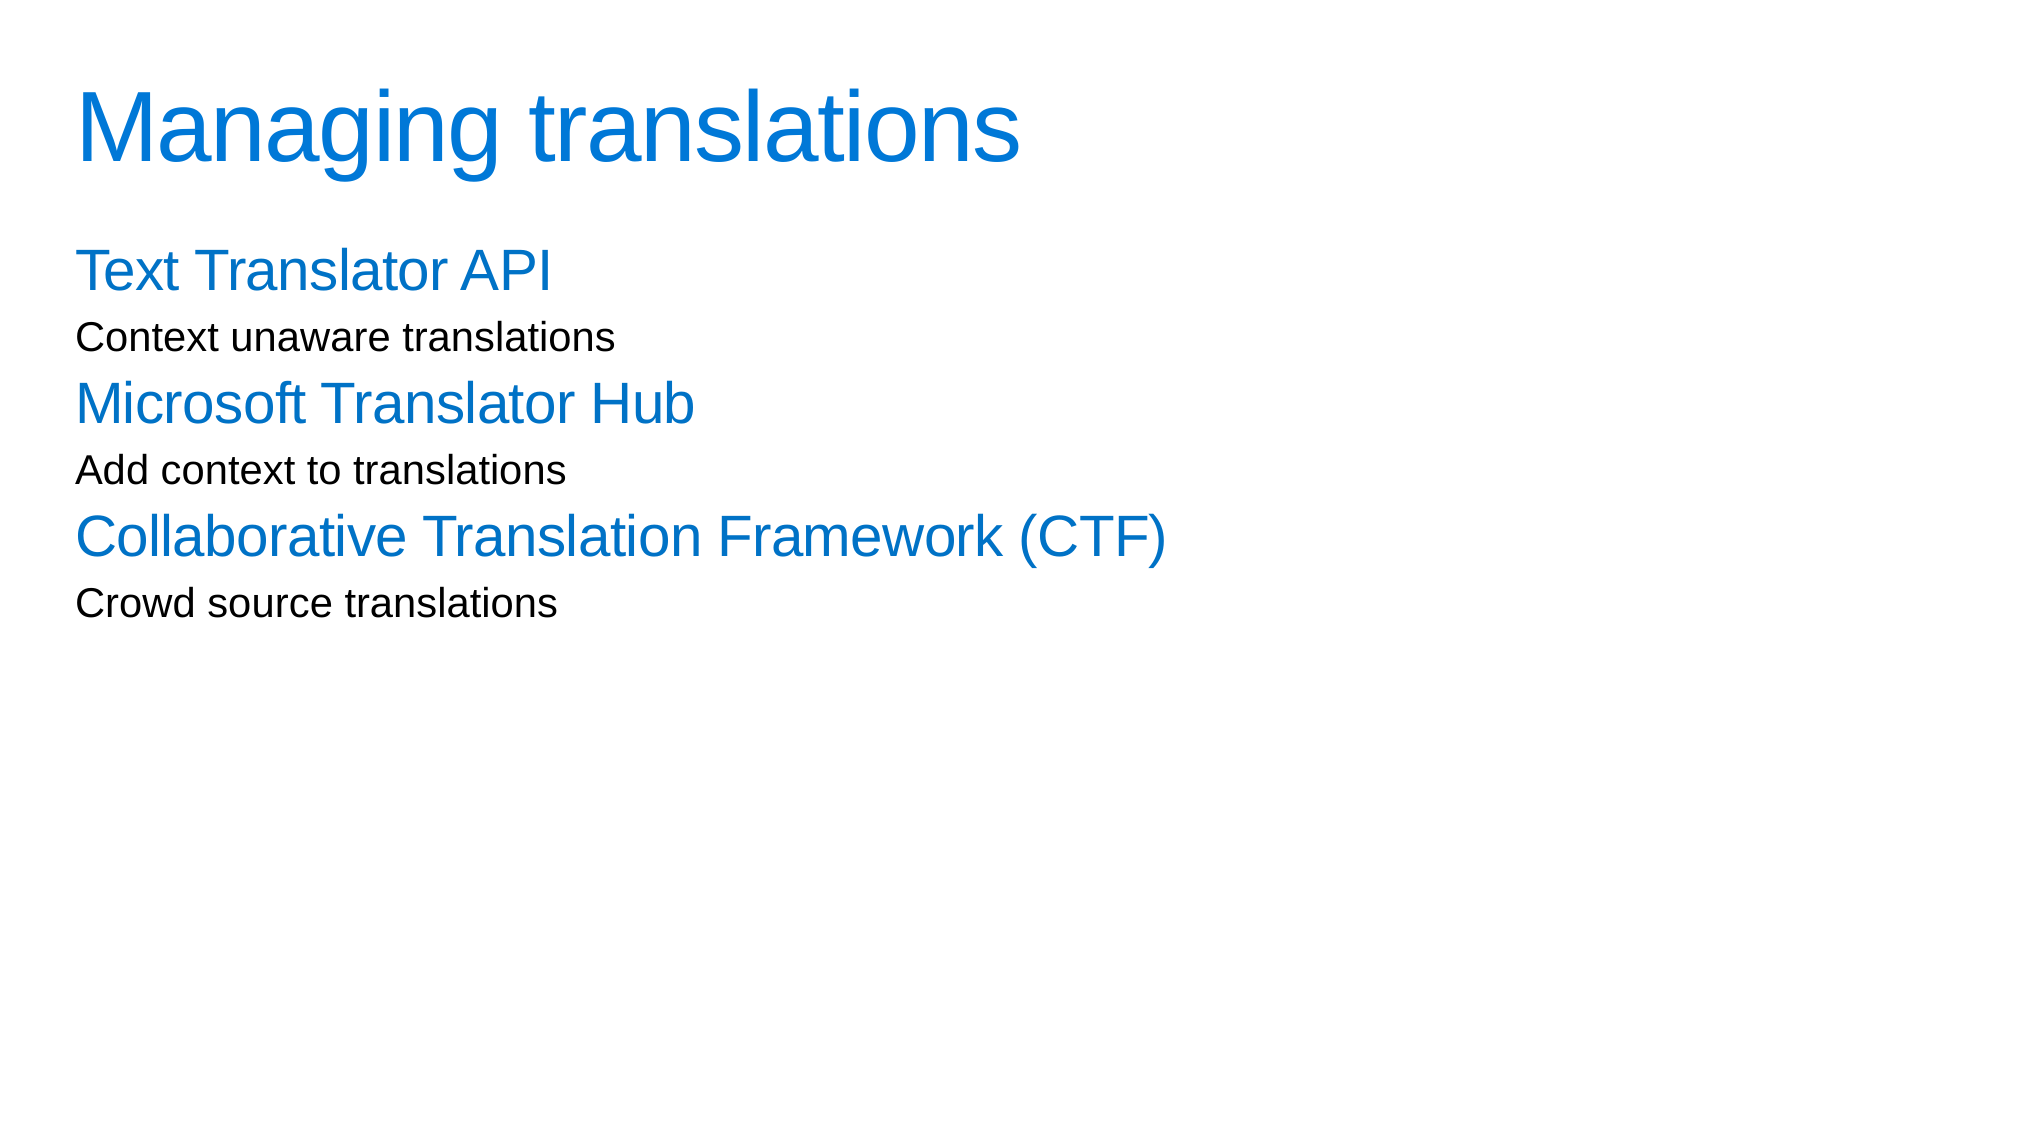

# Managing translations
Text Translator API
Context unaware translations
Microsoft Translator Hub
Add context to translations
Collaborative Translation Framework (CTF)
Crowd source translations